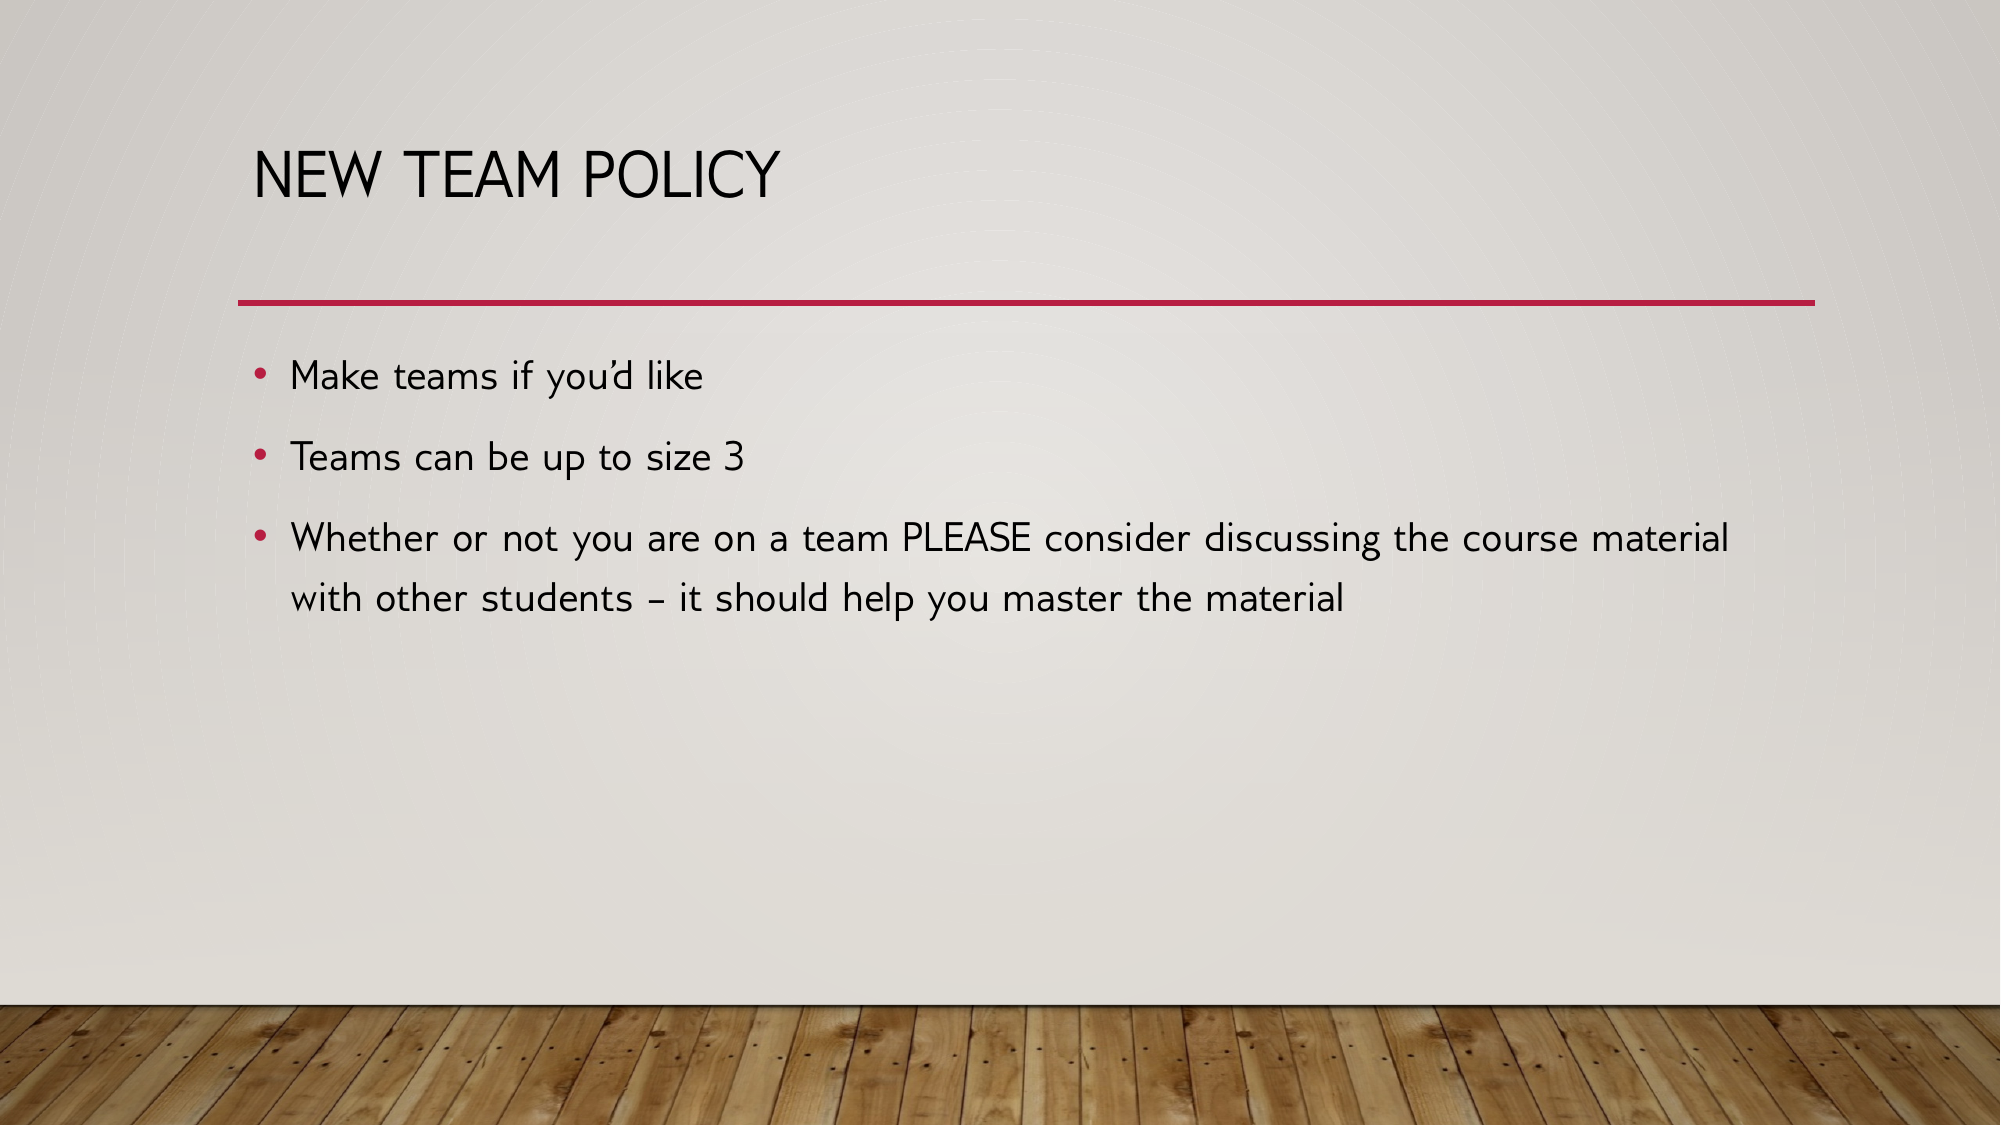

# New Team policy
Make teams if you’d like
Teams can be up to size 3
Whether or not you are on a team PLEASE consider discussing the course material with other students – it should help you master the material